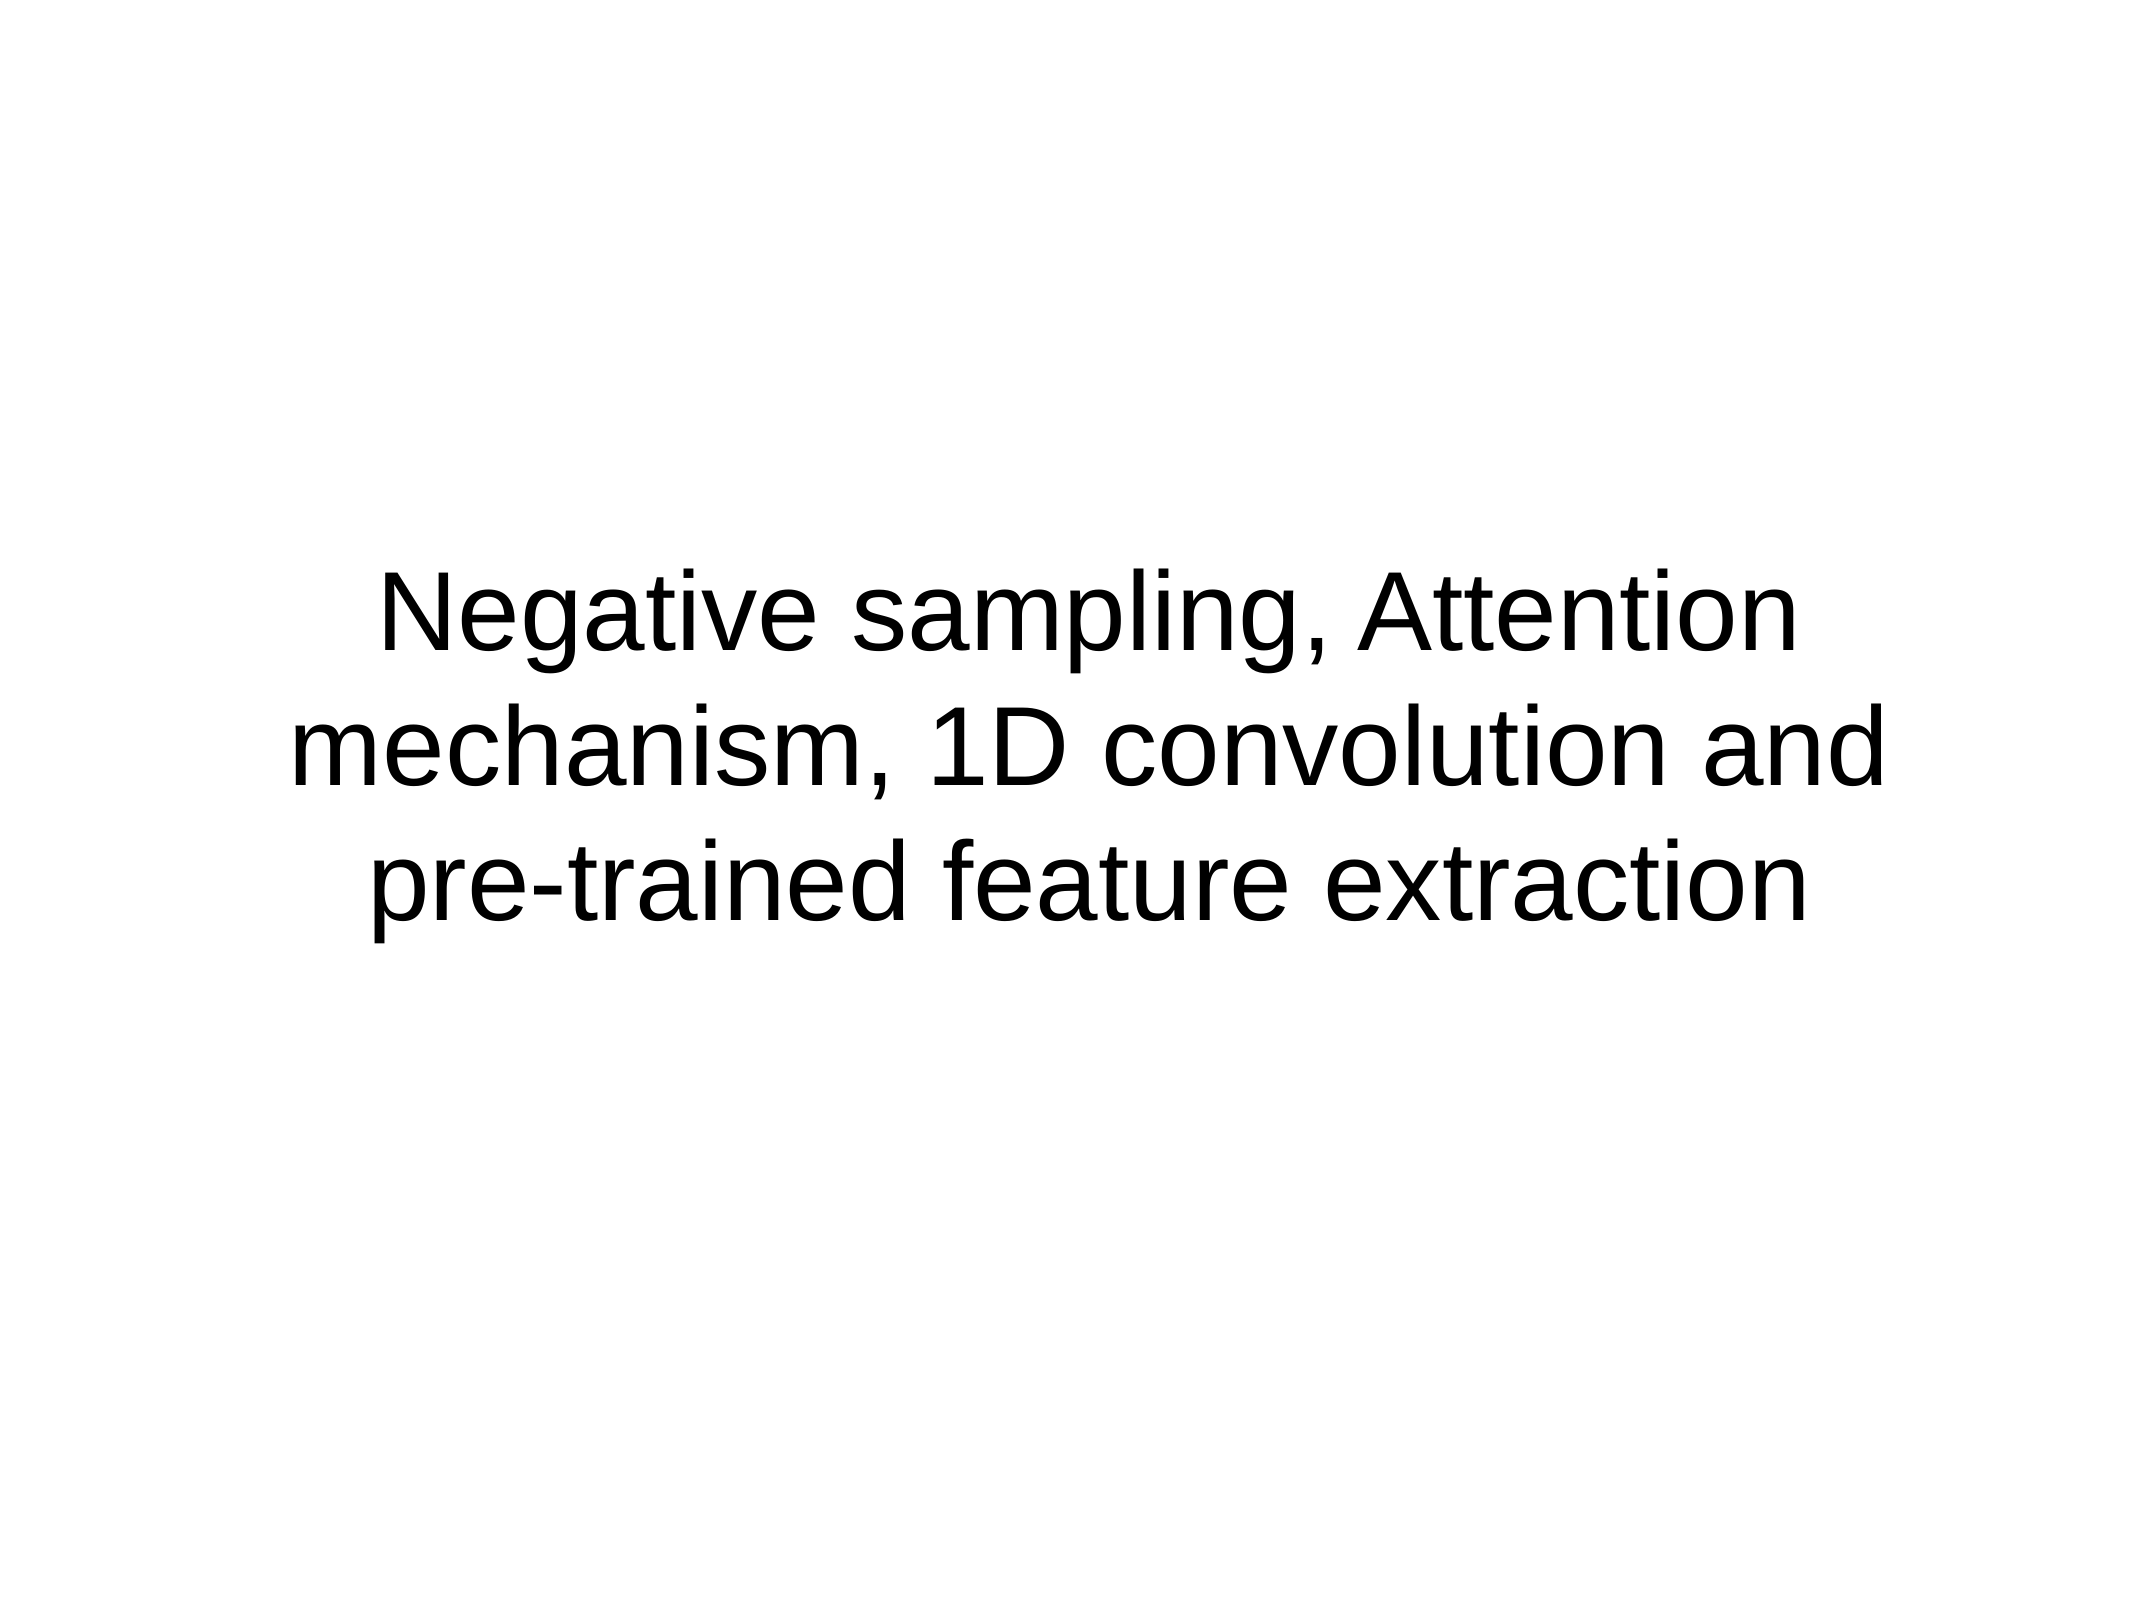

Negative sampling, Attention mechanism, 1D convolution and pre-trained feature extraction